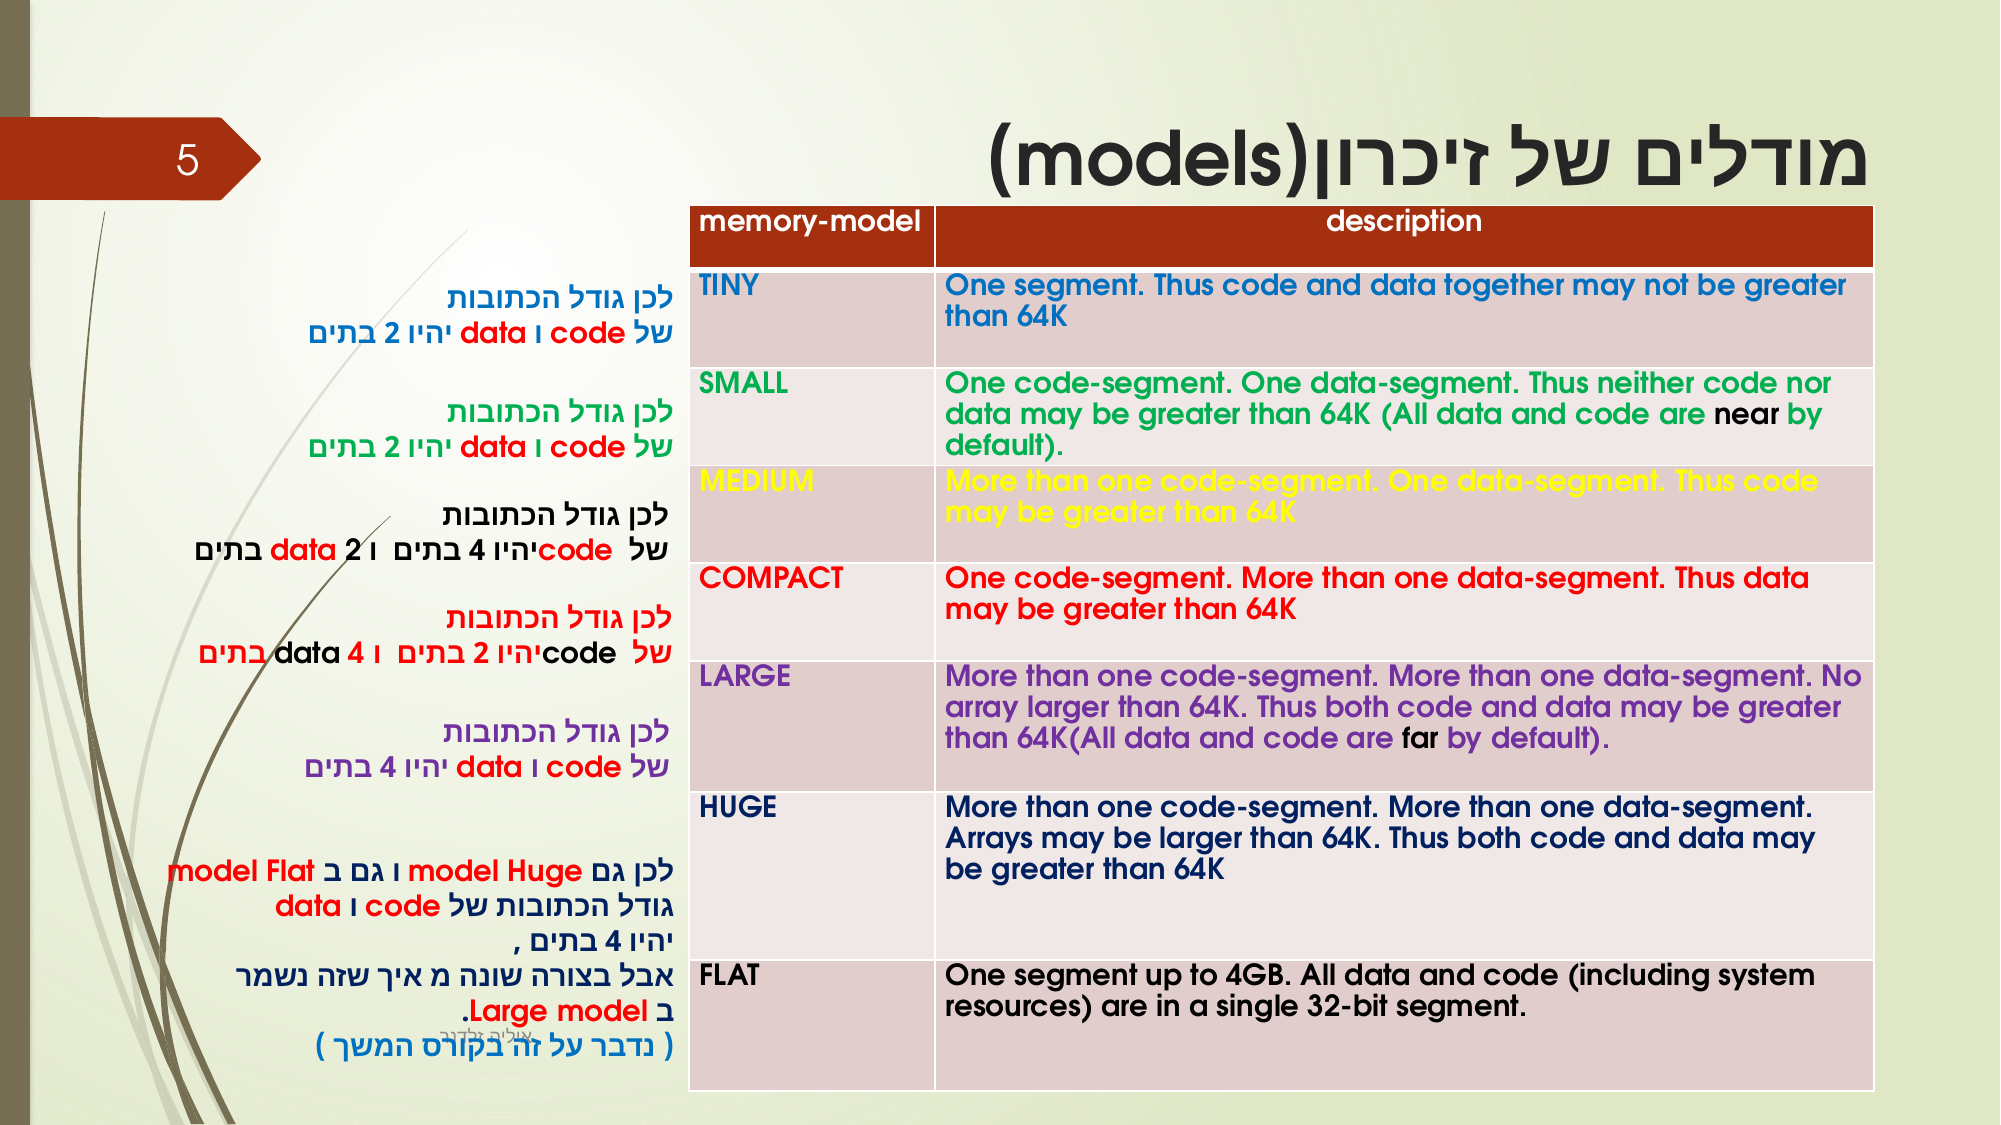

# מודלים של זיכרון(models)
5
| memory-model | description |
| --- | --- |
| TINY | One segment. Thus code and data together may not be greater than 64K |
| SMALL | One code-segment. One data-segment. Thus neither code nor data may be greater than 64K (All data and code are near by default). |
| MEDIUM | More than one code-segment. One data-segment. Thus code may be greater than 64K |
| COMPACT | One code-segment. More than one data-segment. Thus data may be greater than 64K |
| LARGE | More than one code-segment. More than one data-segment. No array larger than 64K. Thus both code and data may be greater than 64K(All data and code are far by default). |
| HUGE | More than one code-segment. More than one data-segment. Arrays may be larger than 64K. Thus both code and data may be greater than 64K |
| FLAT | One segment up to 4GB. All data and code (including system resources) are in a single 32-bit segment. |
לכן גודל הכתובות
של code ו data יהיו 2 בתים
לכן גודל הכתובות
של code ו data יהיו 2 בתים
לכן גודל הכתובות
של  codeיהיו 4 בתים  ו data 2 בתים
לכן גודל הכתובות
של  codeיהיו 2 בתים  ו data 4 בתים
לכן גודל הכתובות
של code ו data יהיו 4 בתים
לכן גם model Huge ו גם ב model Flat
גודל הכתובות של code ו data
יהיו 4 בתים ,
אבל בצורה שונה מ איך שזה נשמר
ב Large model.
( נדבר על זה בקורס המשך )
איליה זלדנר